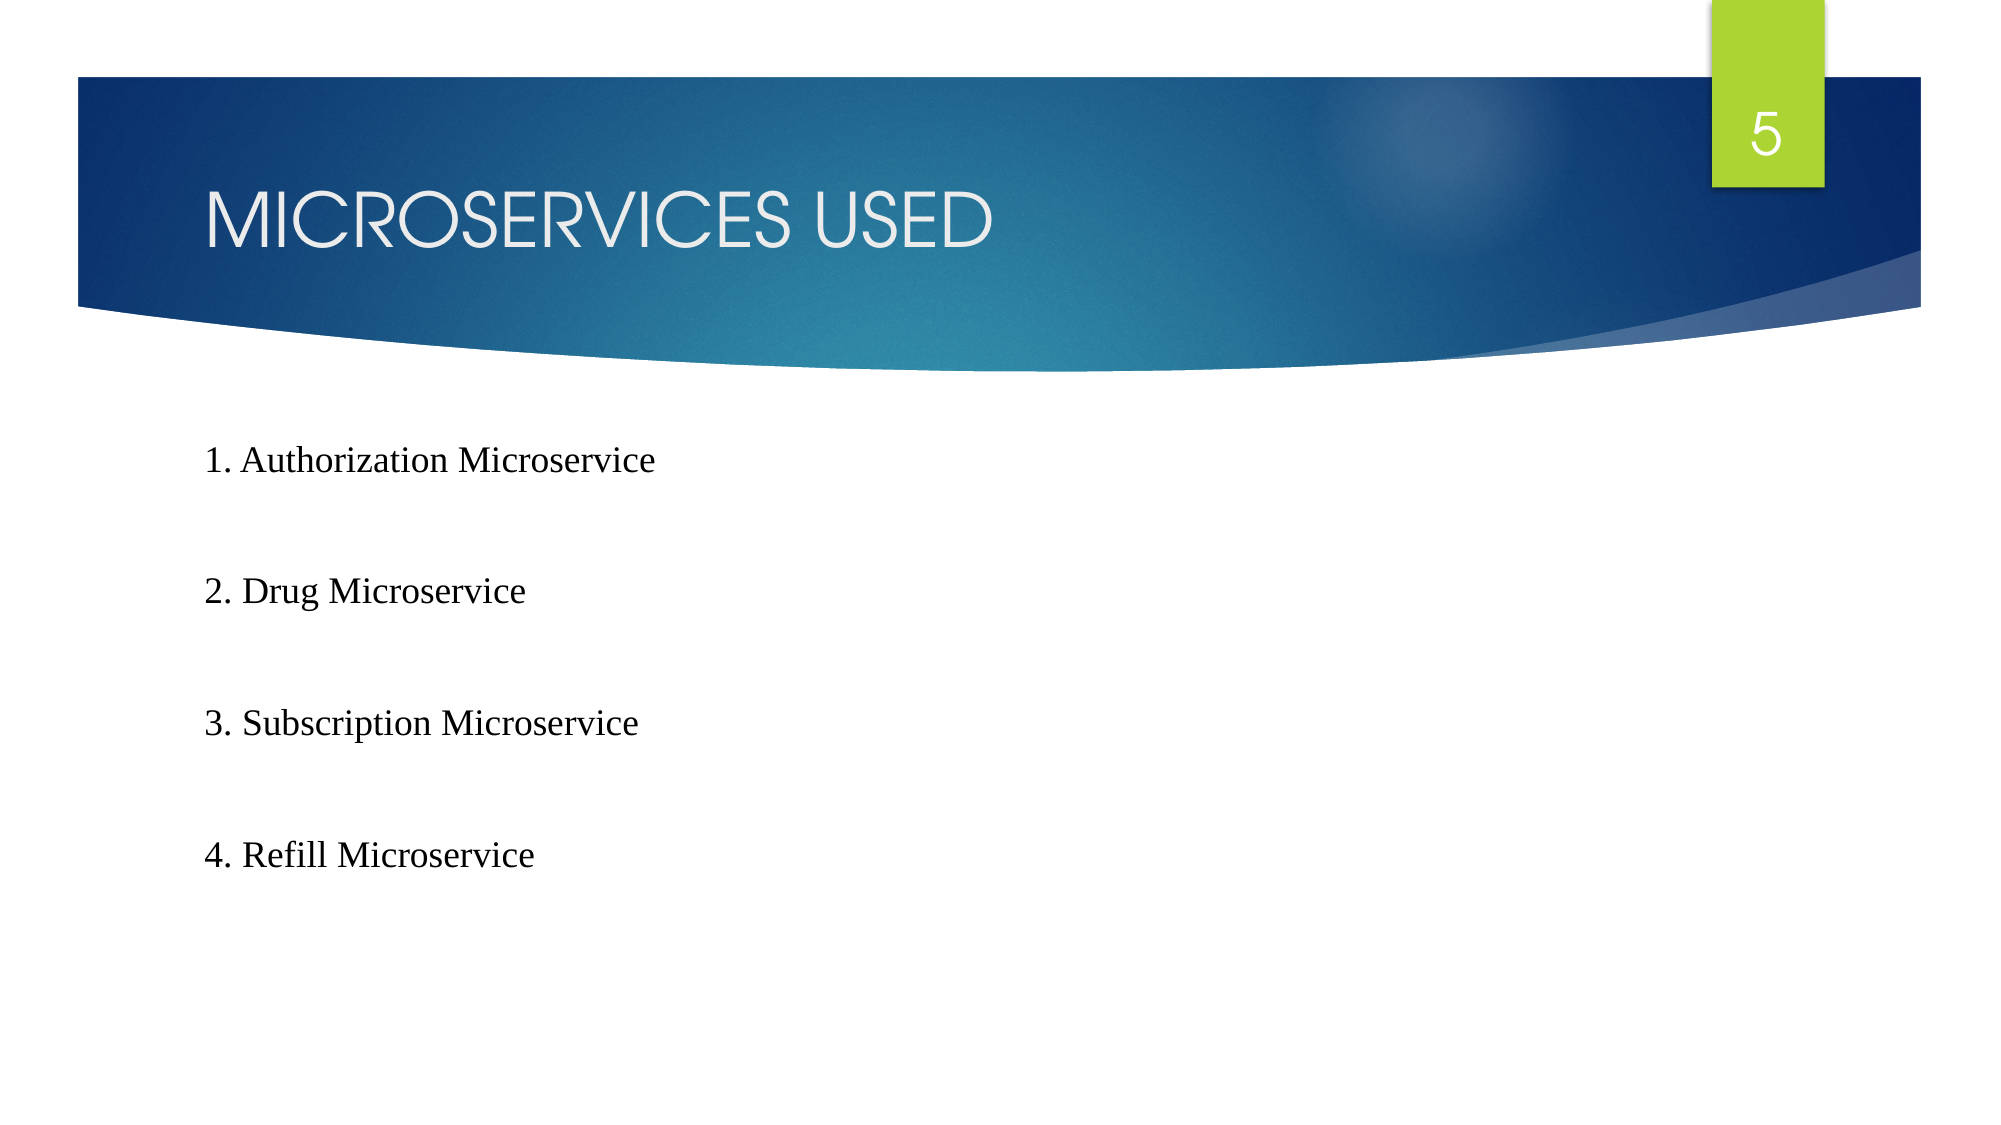

5
# MICROSERVICES USED
1. Authorization Microservice

2. Drug Microservice

3. Subscription Microservice

4. Refill Microservice